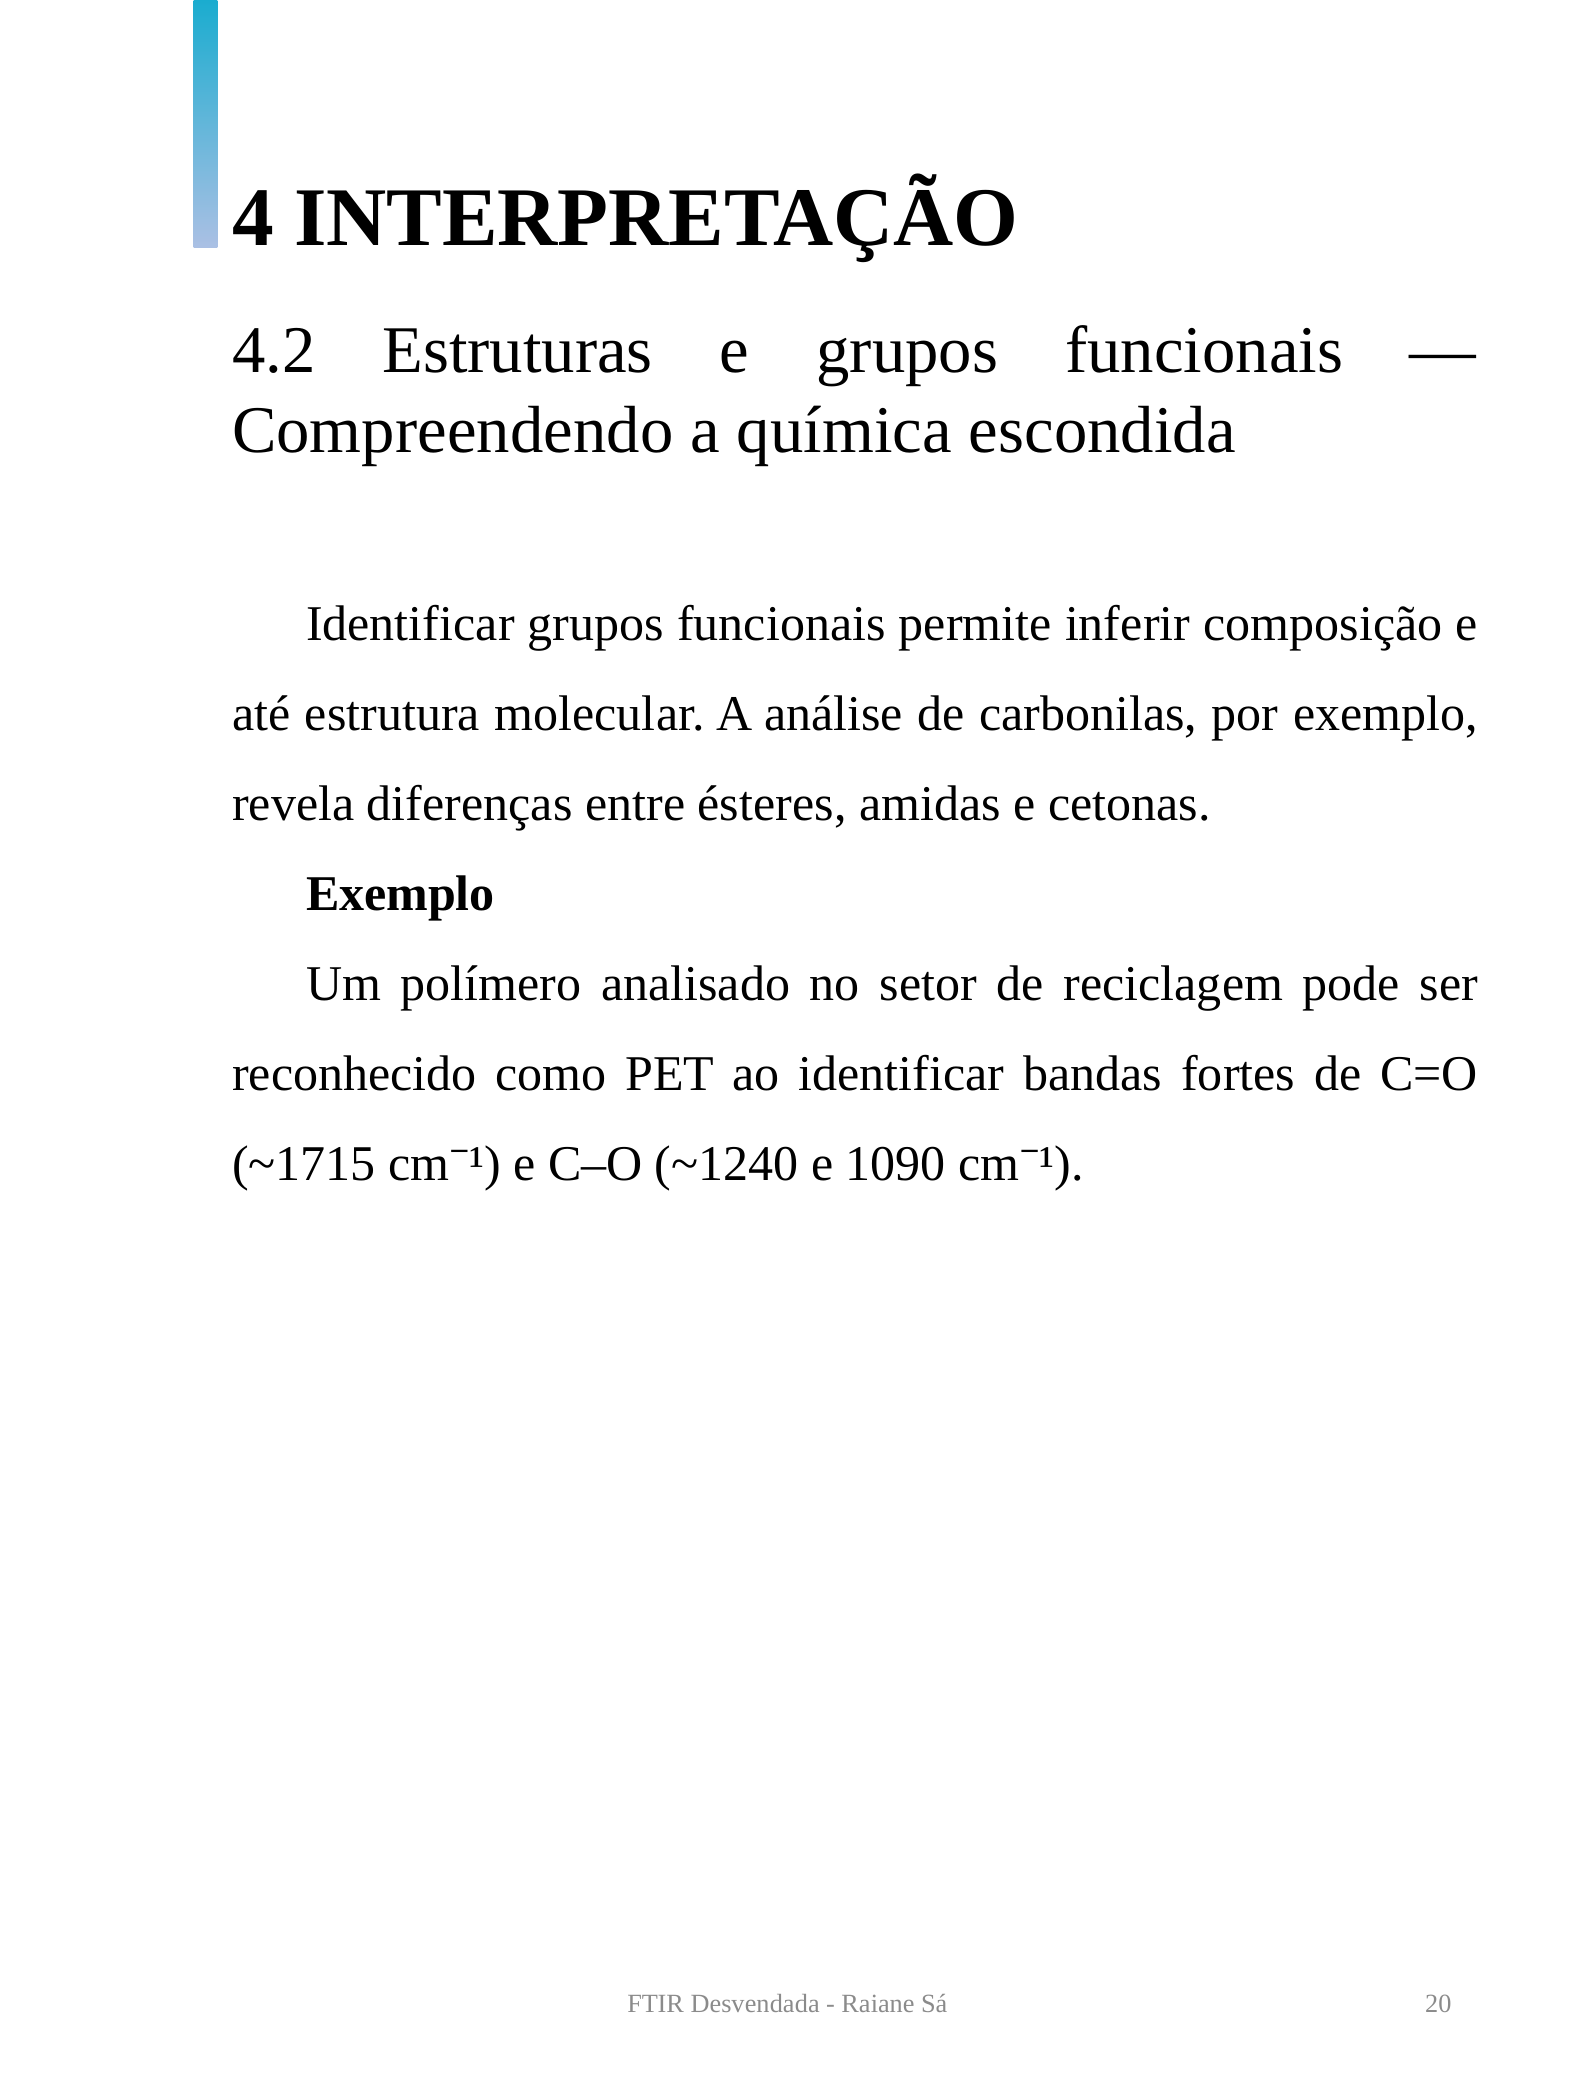

4 INTERPRETAÇÃO
4.2 Estruturas e grupos funcionais — Compreendendo a química escondida
Identificar grupos funcionais permite inferir composição e até estrutura molecular. A análise de carbonilas, por exemplo, revela diferenças entre ésteres, amidas e cetonas.
Exemplo
Um polímero analisado no setor de reciclagem pode ser reconhecido como PET ao identificar bandas fortes de C=O (~1715 cm⁻¹) e C–O (~1240 e 1090 cm⁻¹).
FTIR Desvendada - Raiane Sá
20